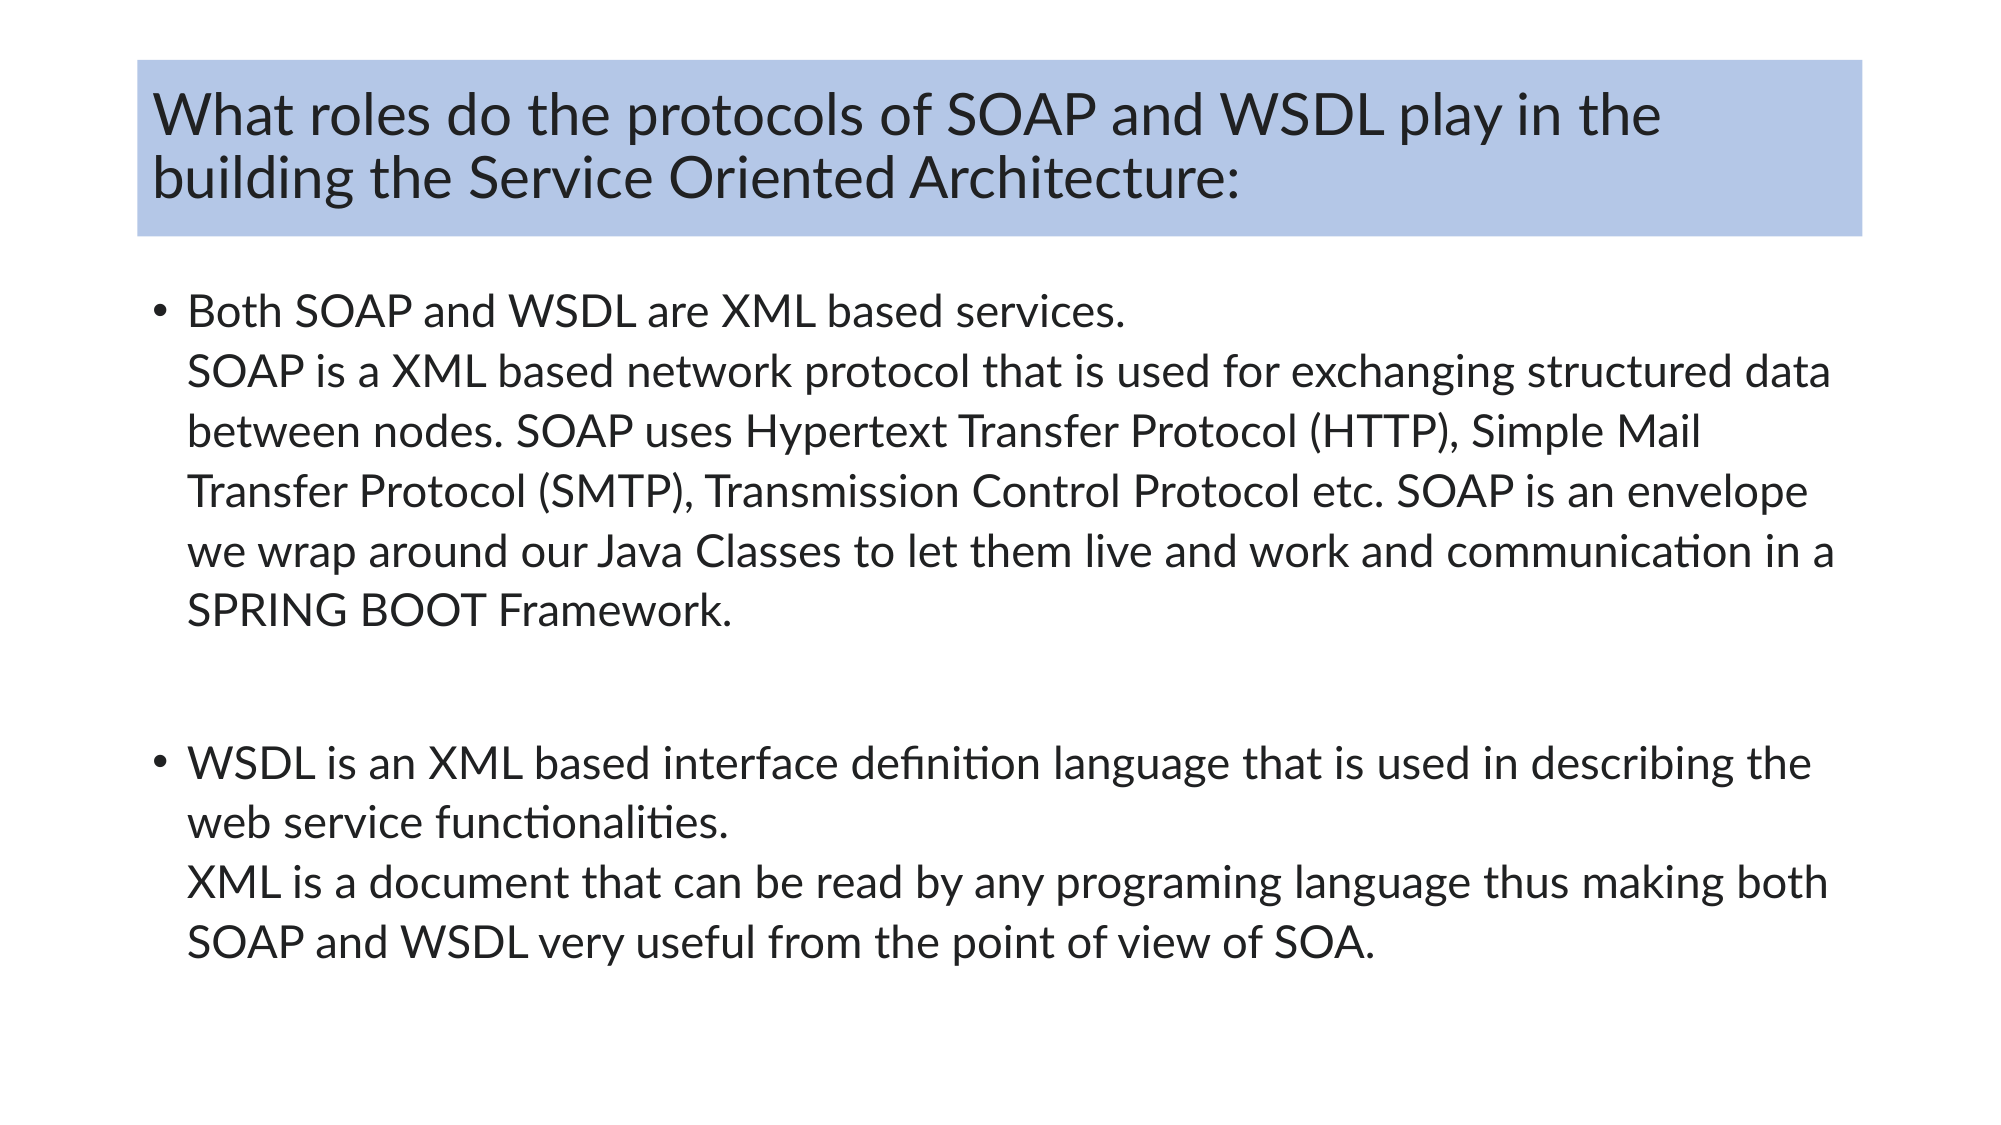

# What roles do the protocols of SOAP and WSDL play in the building the Service Oriented Architecture:
Both SOAP and WSDL are XML based services.
SOAP is a XML based network protocol that is used for exchanging structured data between nodes. SOAP uses Hypertext Transfer Protocol (HTTP), Simple Mail Transfer Protocol (SMTP), Transmission Control Protocol etc. SOAP is an envelope we wrap around our Java Classes to let them live and work and communication in a SPRING BOOT Framework.

WSDL is an XML based interface definition language that is used in describing the web service functionalities.
XML is a document that can be read by any programing language thus making both SOAP and WSDL very useful from the point of view of SOA.